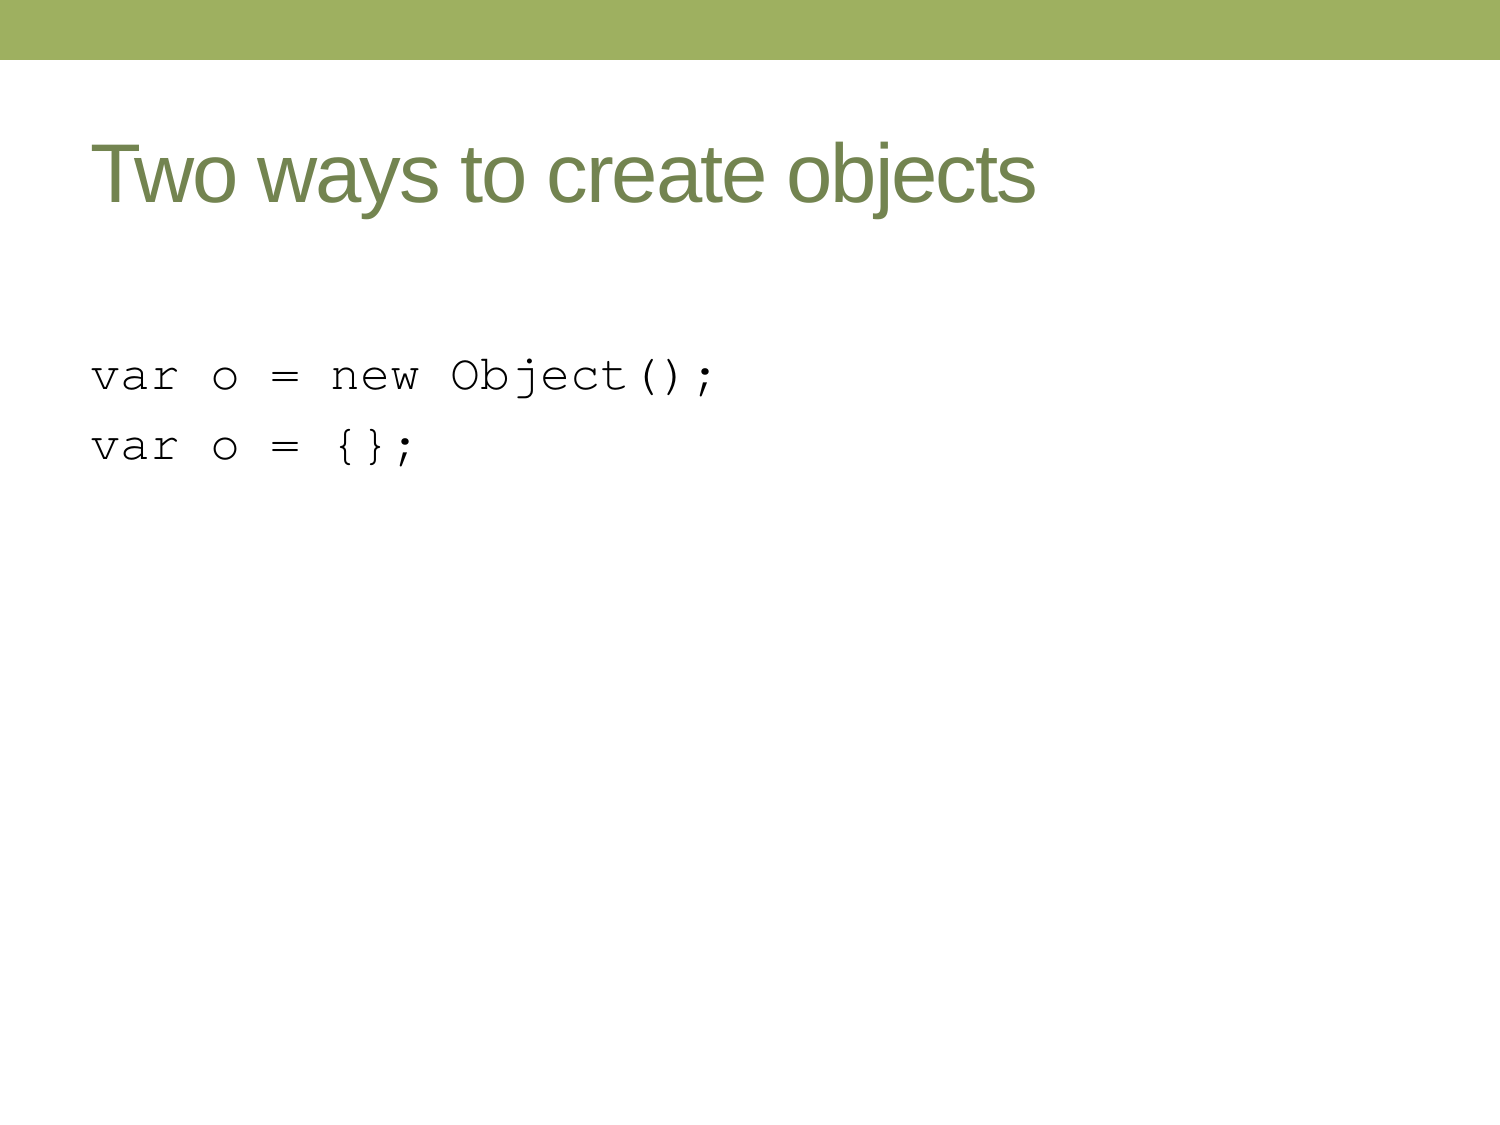

# Two ways to create objects

var o = new Object();
var o = {};